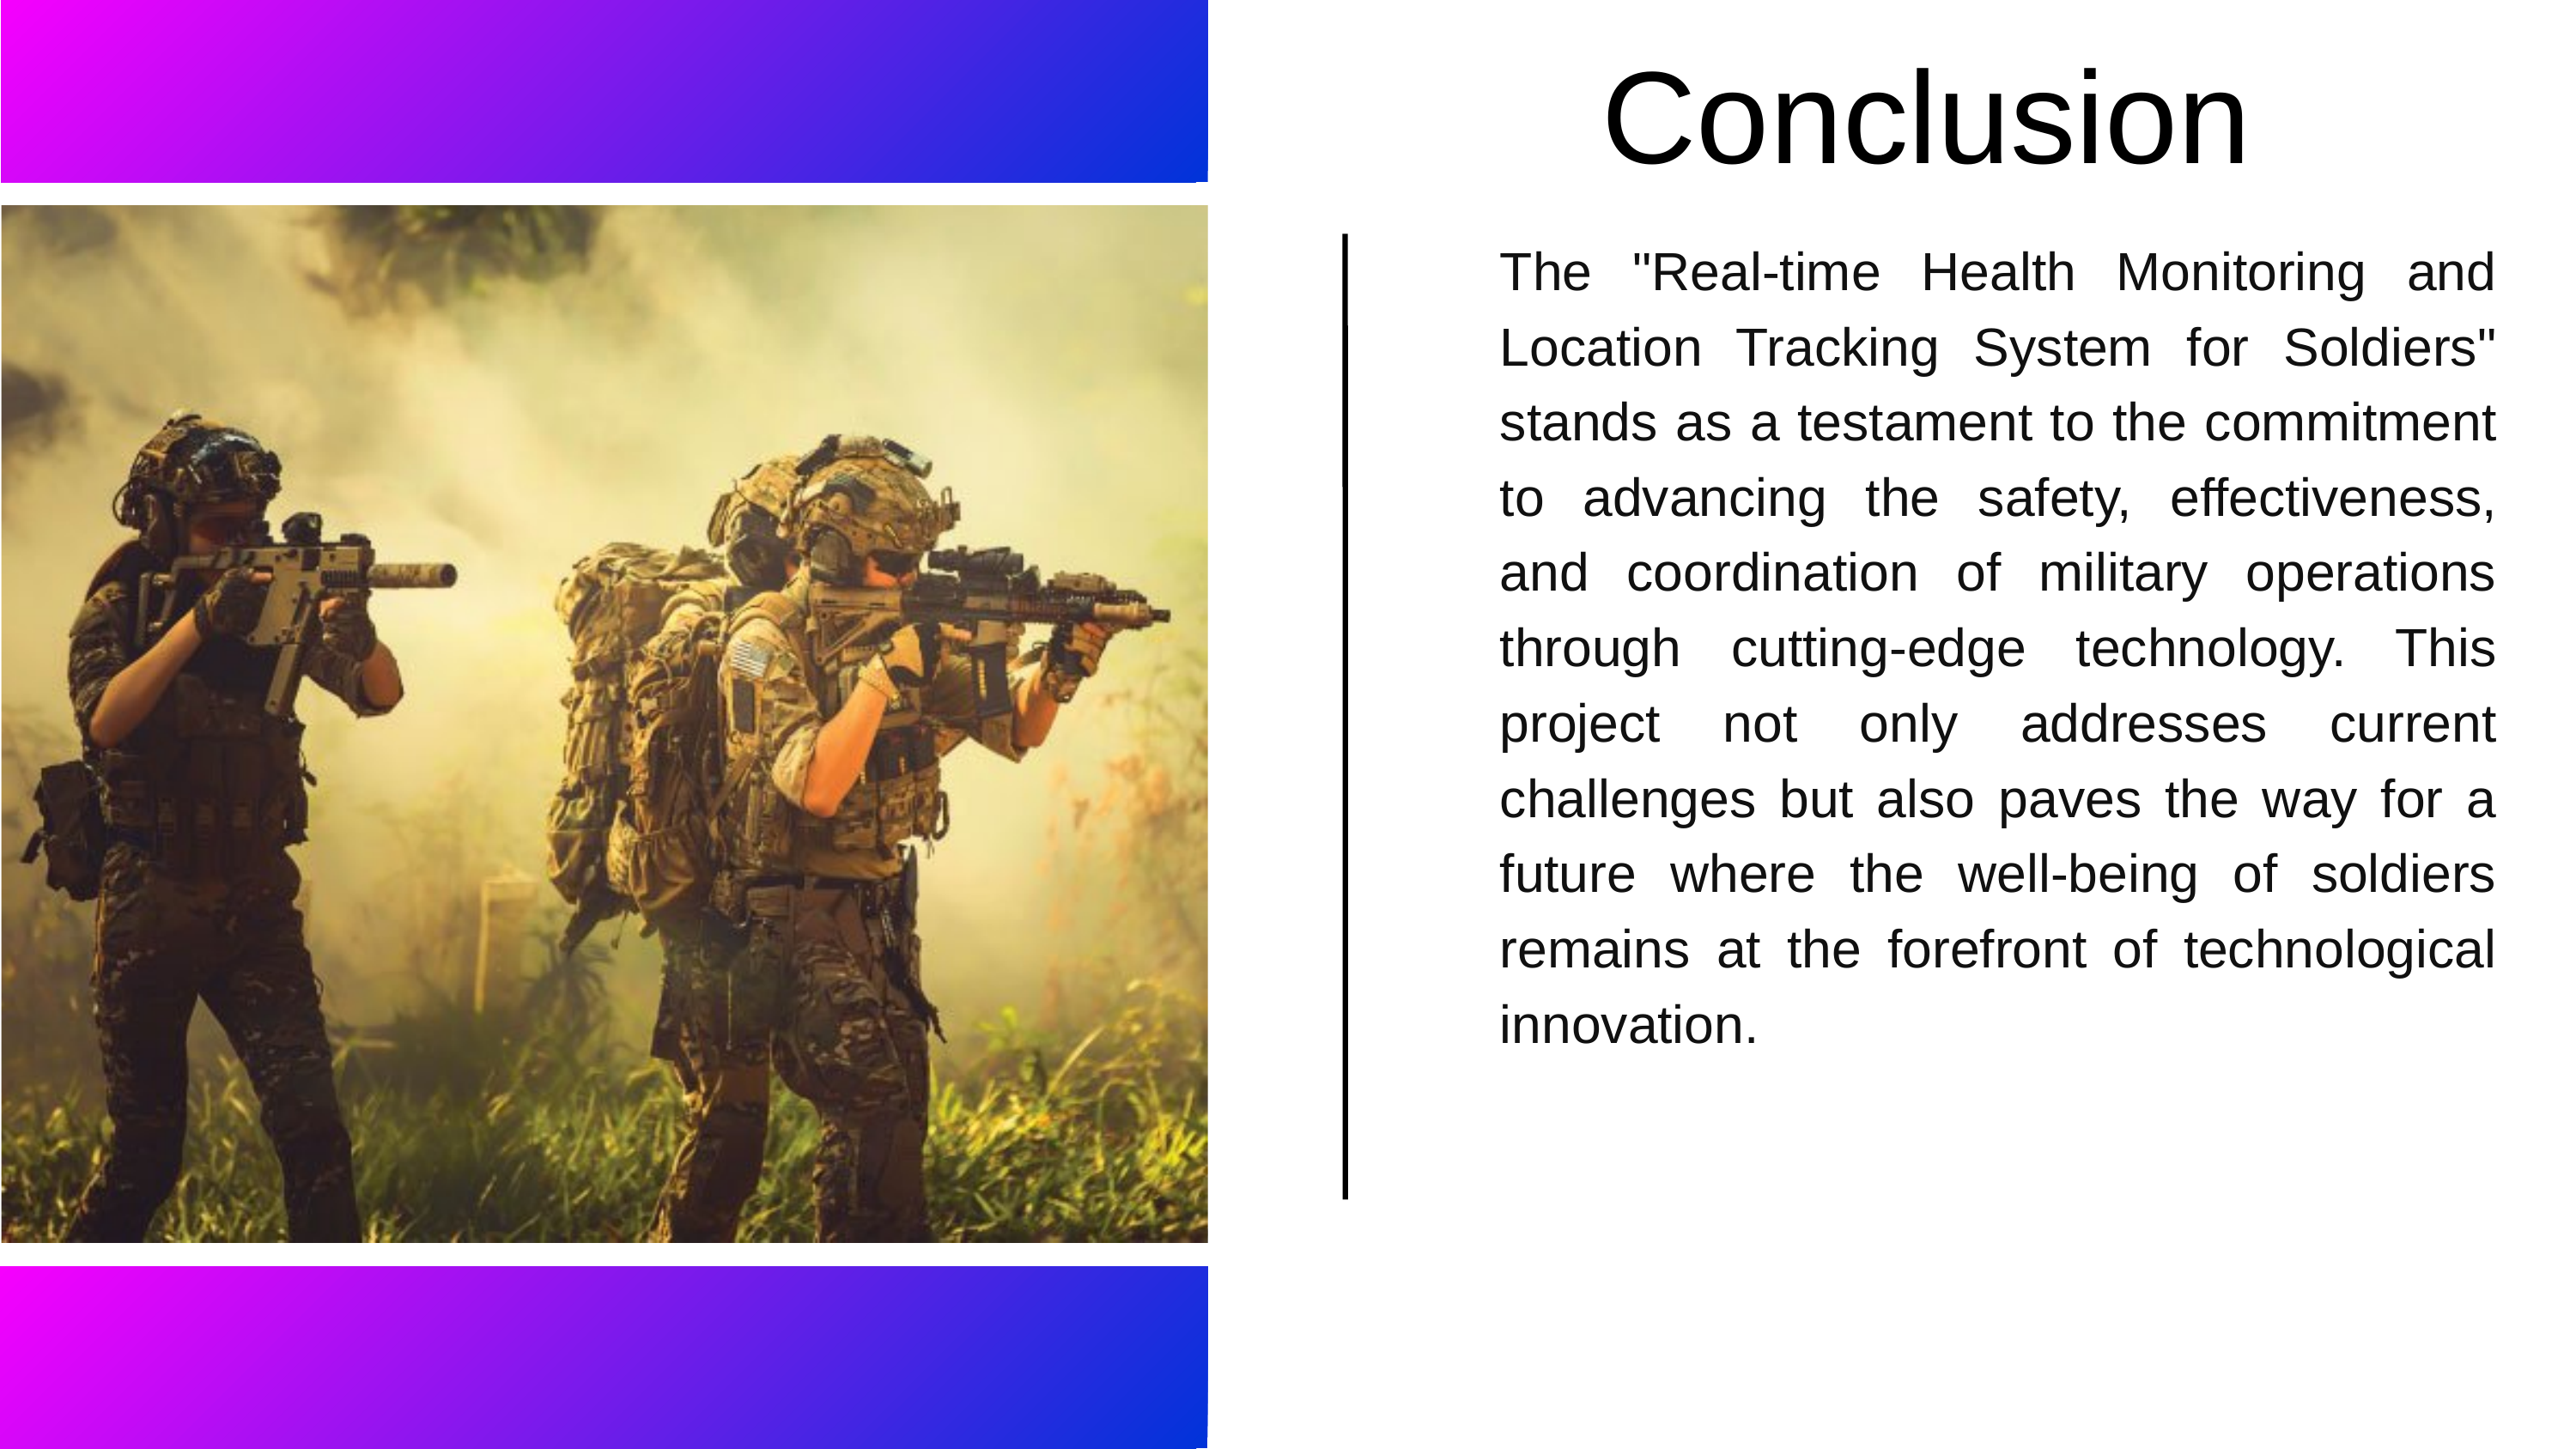

Conclusion

The "Real-time Health Monitoring and Location Tracking System for Soldiers" stands as a testament to the commitment to advancing the safety, effectiveness, and coordination of military operations through cutting-edge technology. This project not only addresses current challenges but also paves the way for a future where the well-being of soldiers remains at the forefront of technological innovation.